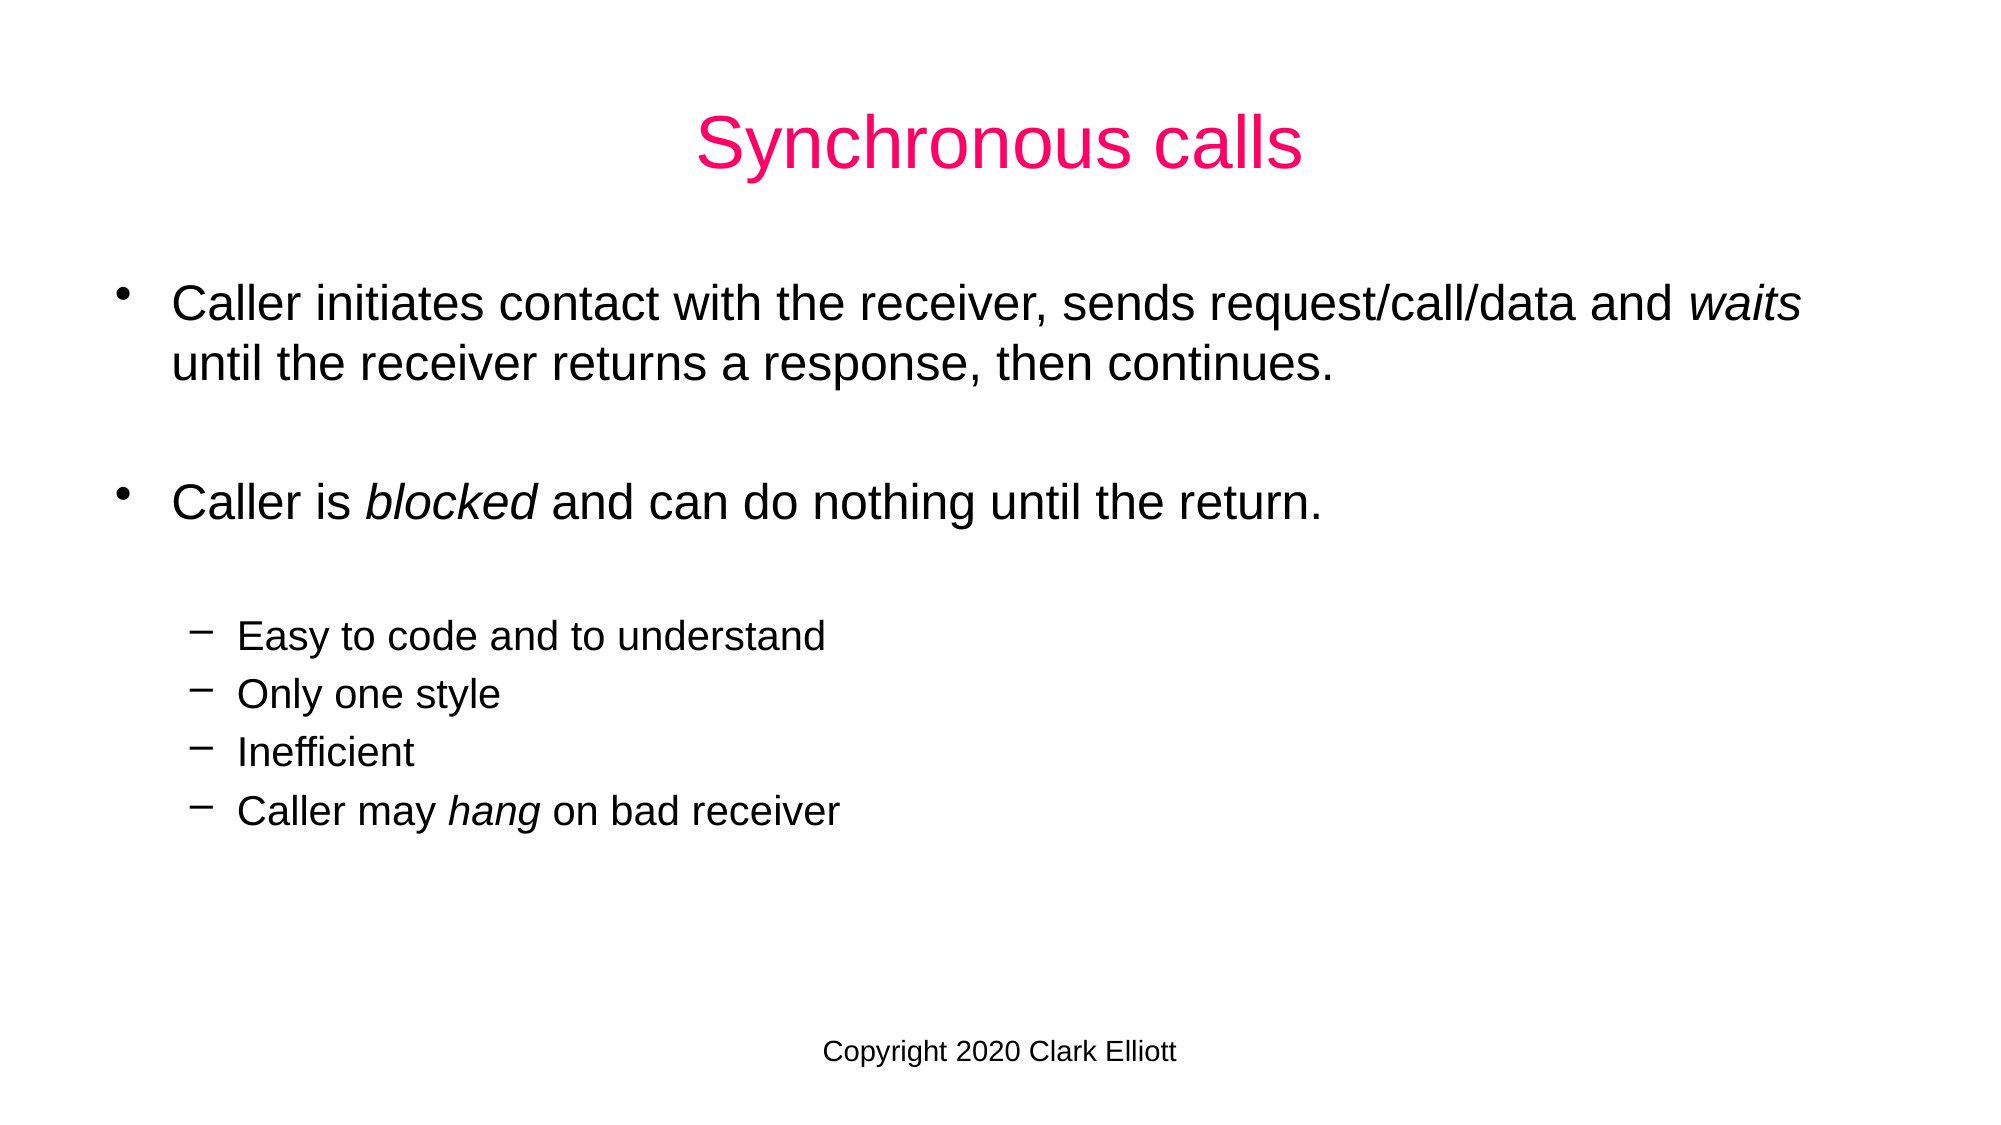

Synchronous calls
Caller initiates contact with the receiver, sends request/call/data and waits until the receiver returns a response, then continues.

Caller is blocked and can do nothing until the return.

Easy to code and to understand
Only one style
Inefficient
Caller may hang on bad receiver
Copyright 2020 Clark Elliott